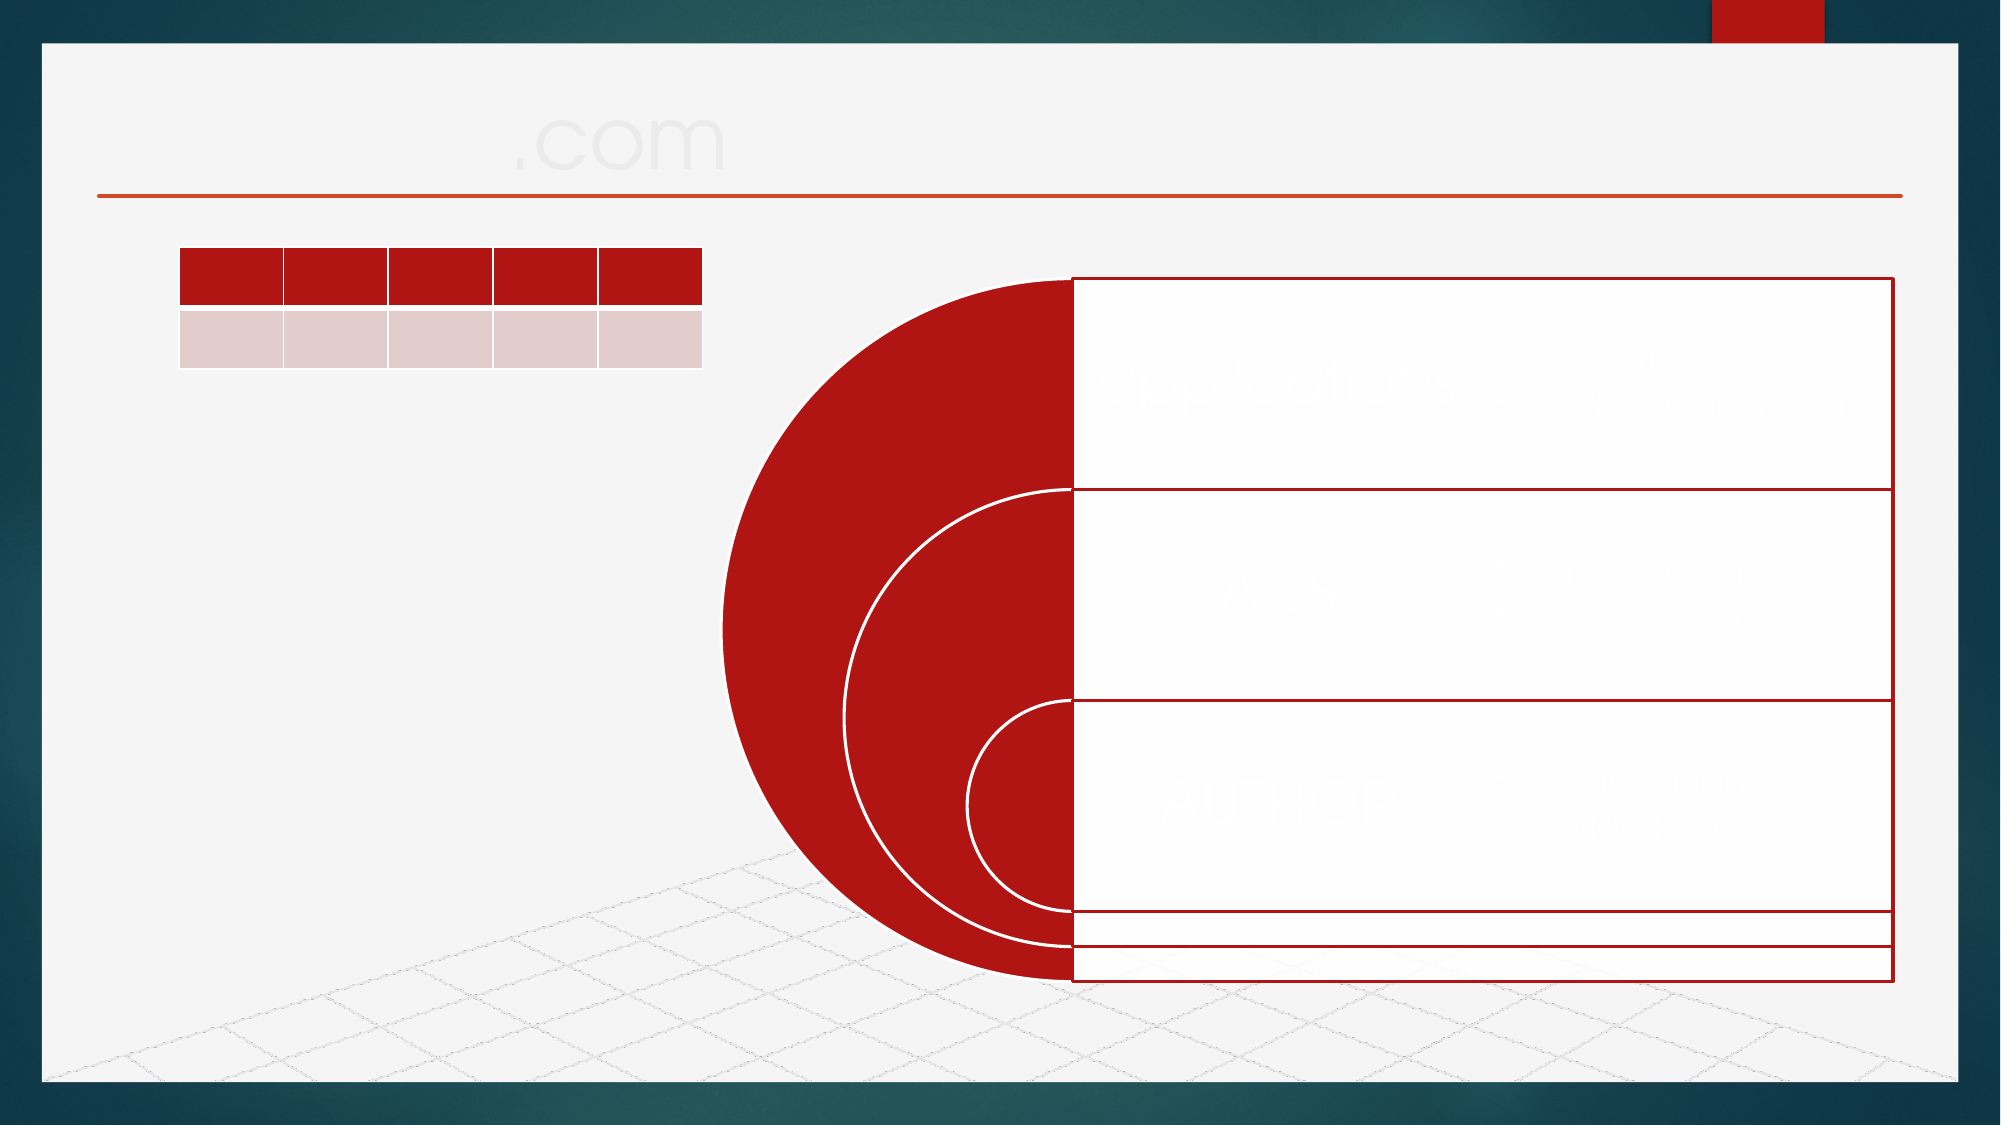

# .com
|  |  |  |  |  |
| --- | --- | --- | --- | --- |
|  |  |  |  |  |
applications
ADS
AUTHOR
marketing
Code.gmright.com
Service clone
Network system
organizations
GMRIGHT IOS